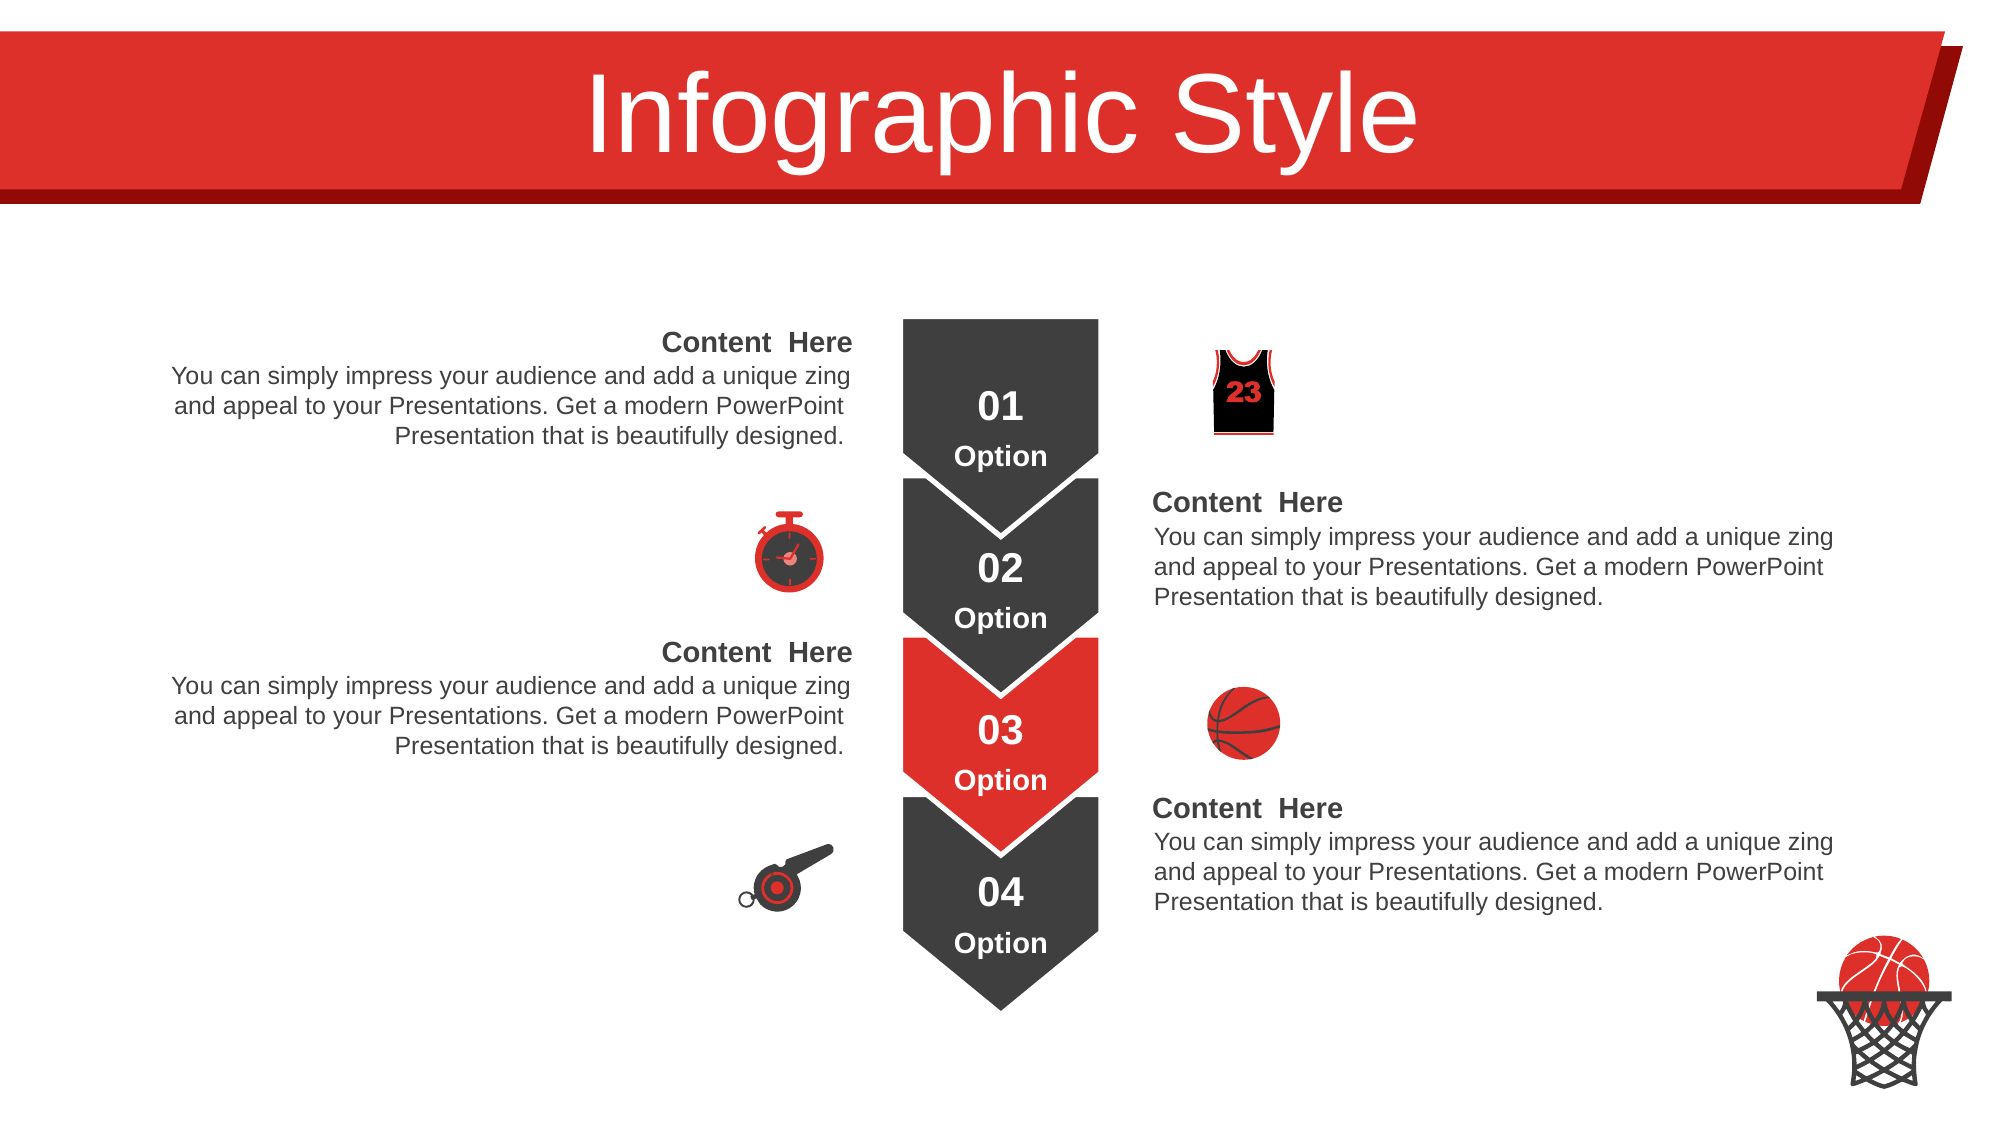

Infographic Style
Content  Here
You can simply impress your audience and add a unique zing and appeal to your Presentations. Get a modern PowerPoint  Presentation that is beautifully designed.

01
Option
Content  Here
You can simply impress your audience and add a unique zing and appeal to your Presentations. Get a modern PowerPoint  Presentation that is beautifully designed.

02
Option
Content  Here
You can simply impress your audience and add a unique zing and appeal to your Presentations. Get a modern PowerPoint  Presentation that is beautifully designed.

03
Option
Content  Here
You can simply impress your audience and add a unique zing and appeal to your Presentations. Get a modern PowerPoint  Presentation that is beautifully designed.
04
Option